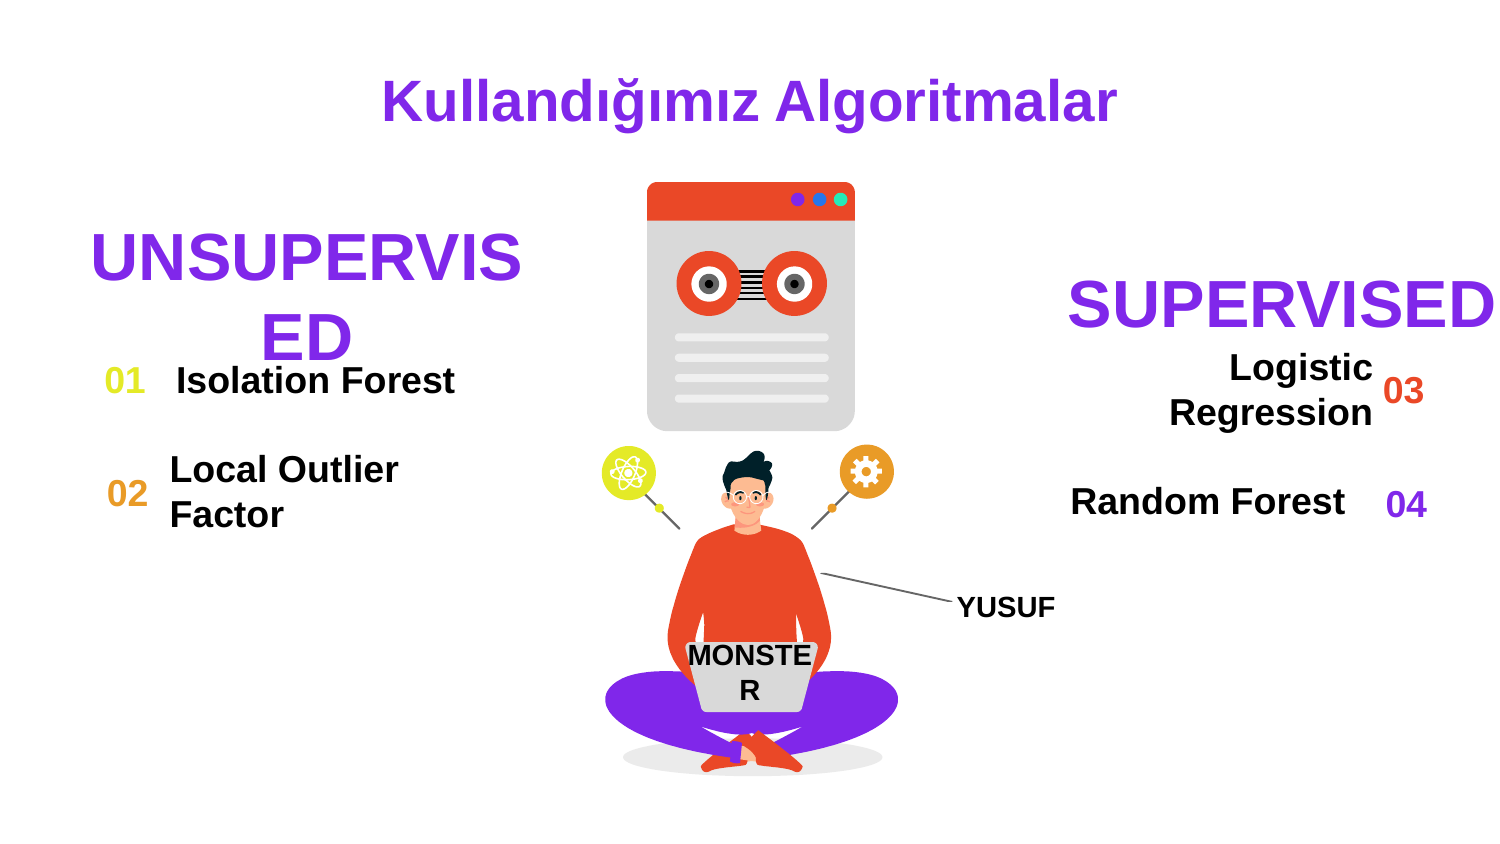

# Kullandığımız Algoritmalar

 Yusuf
UNSUPERVISED
SUPERVISED
01
Isolation Forest
Logistic Regression
02
03
Local Outlier Factor
Random Forest
04
YUSUF

MONSTER